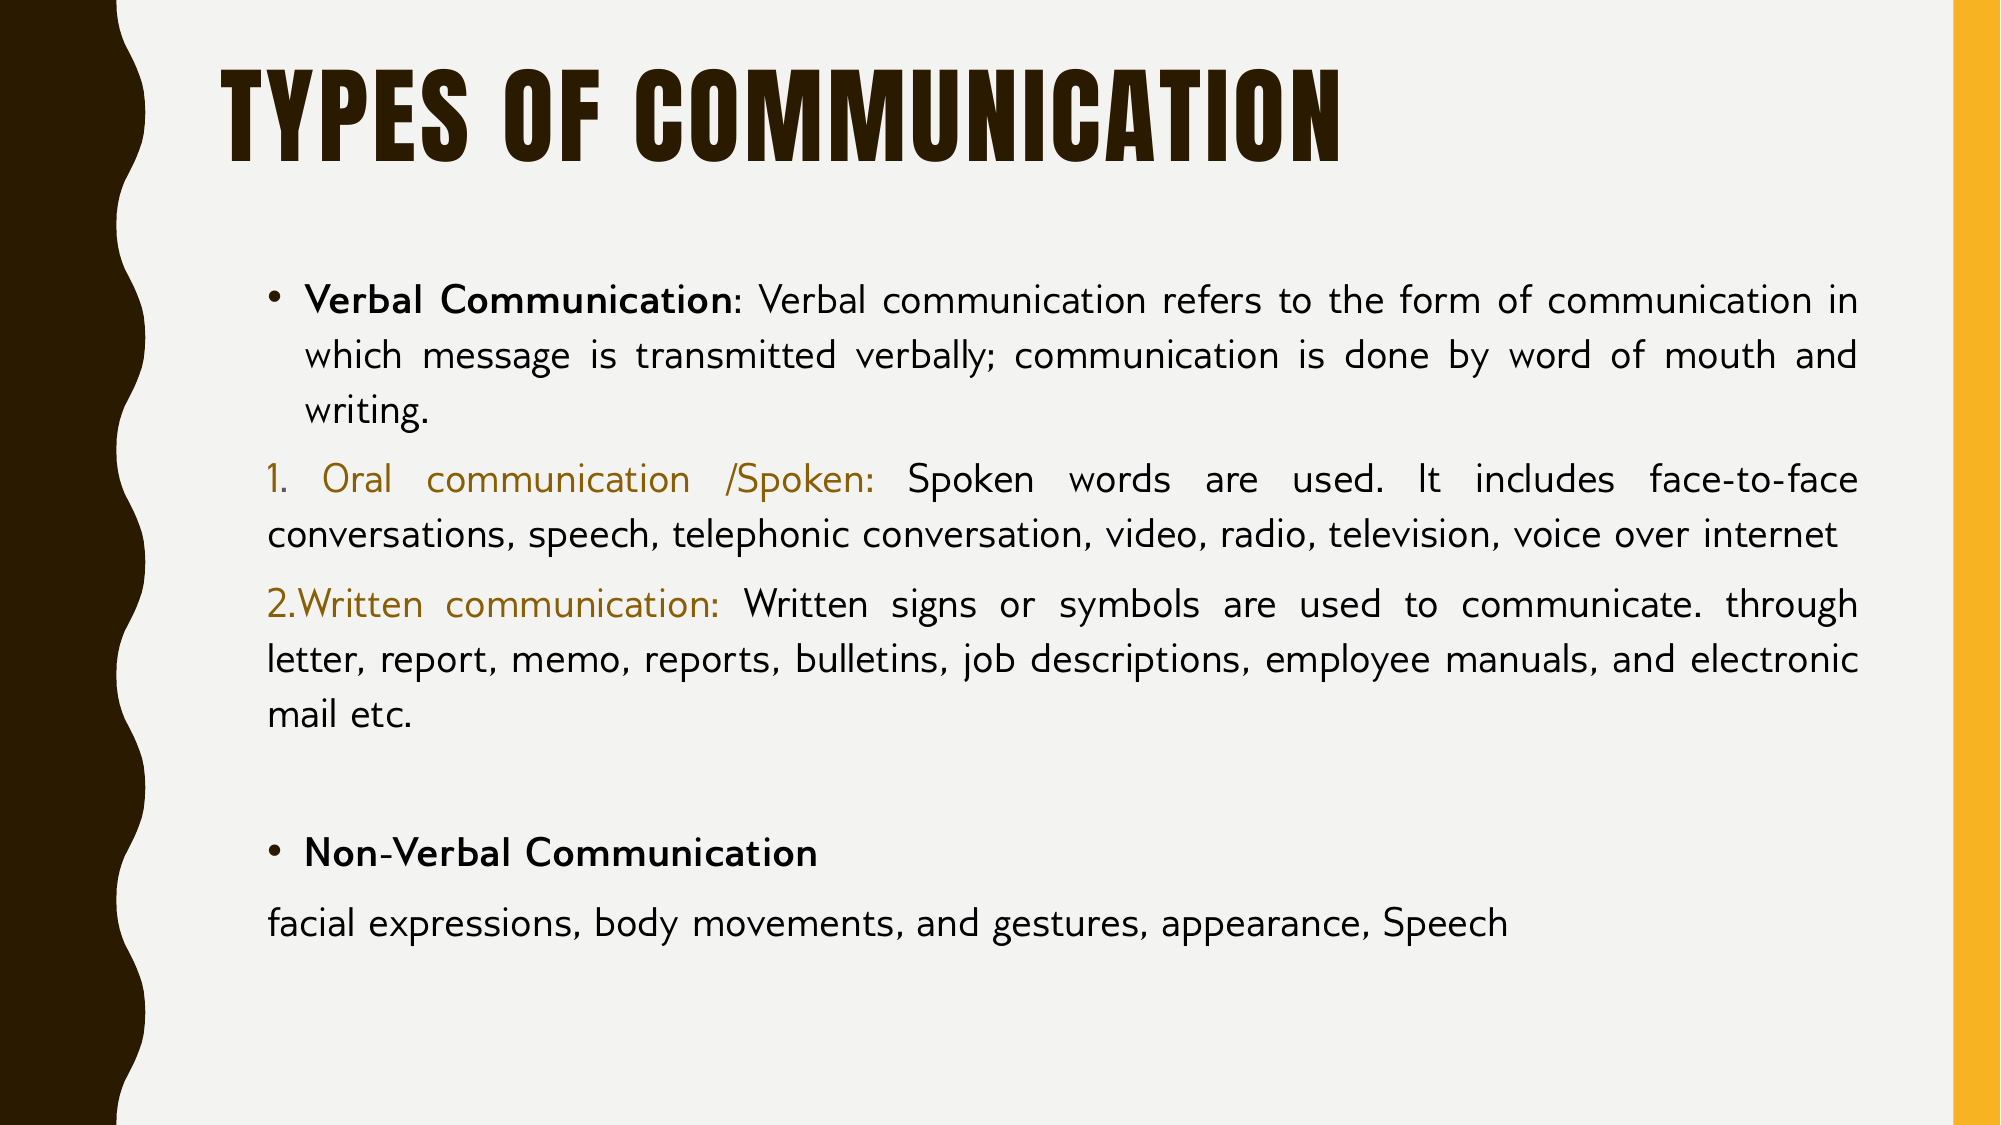

# types of communication
Verbal Communication: Verbal communication refers to the form of communication in which message is transmitted verbally; communication is done by word of mouth and writing.
1. Oral communication /Spoken: Spoken words are used. It includes face-to-face conversations, speech, telephonic conversation, video, radio, television, voice over internet
2.Written communication: Written signs or symbols are used to communicate. through letter, report, memo, reports, bulletins, job descriptions, employee manuals, and electronic mail etc.

Non-Verbal Communication
facial expressions, body movements, and gestures, appearance, Speech